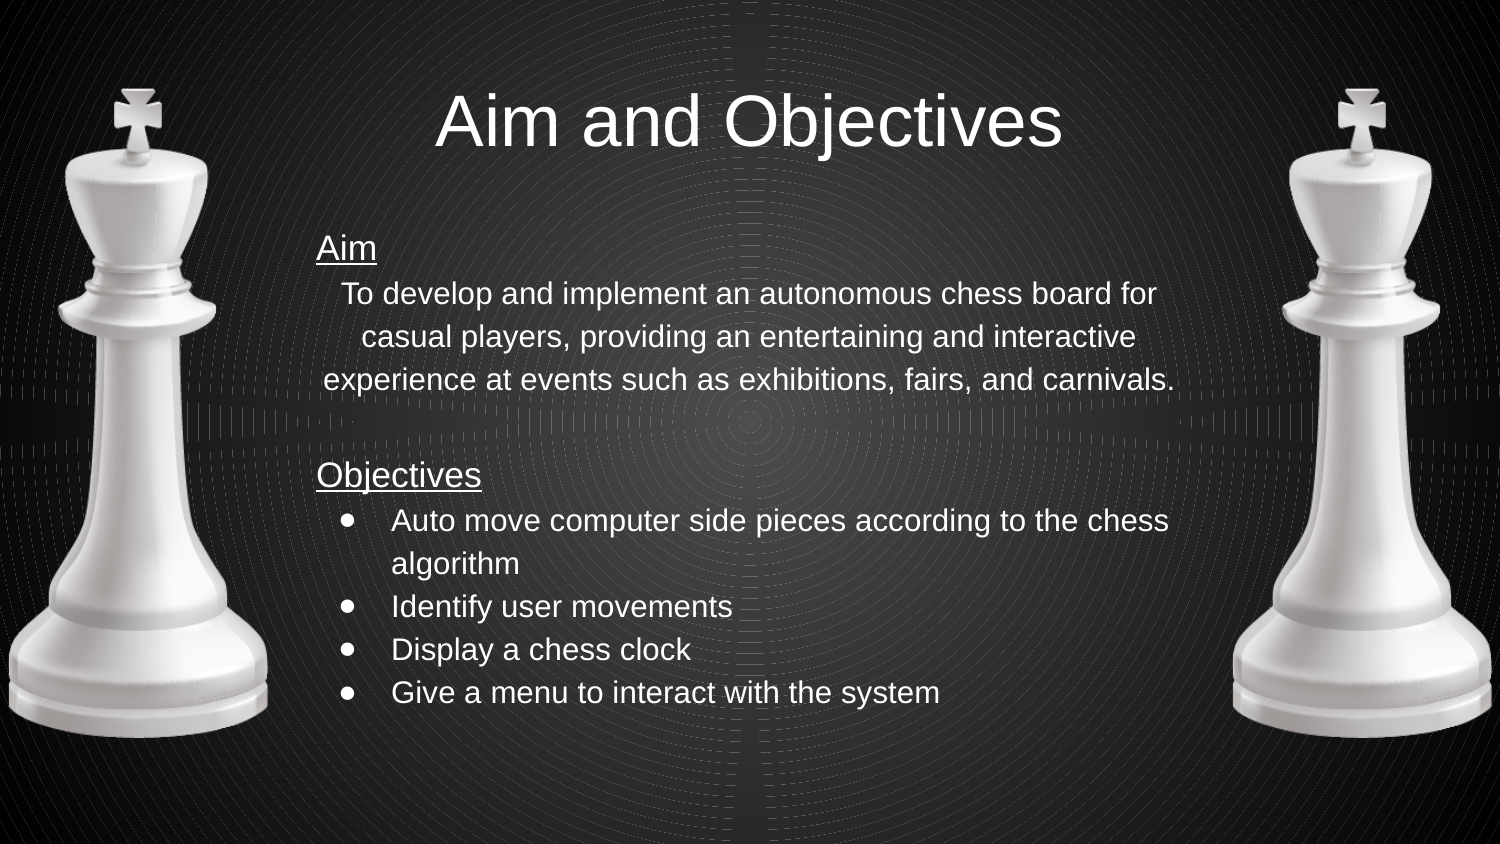

# Aim and Objectives
Aim
To develop and implement an autonomous chess board for casual players, providing an entertaining and interactive experience at events such as exhibitions, fairs, and carnivals.

Objectives
Auto move computer side pieces according to the chess algorithm
Identify user movements
Display a chess clock
Give a menu to interact with the system